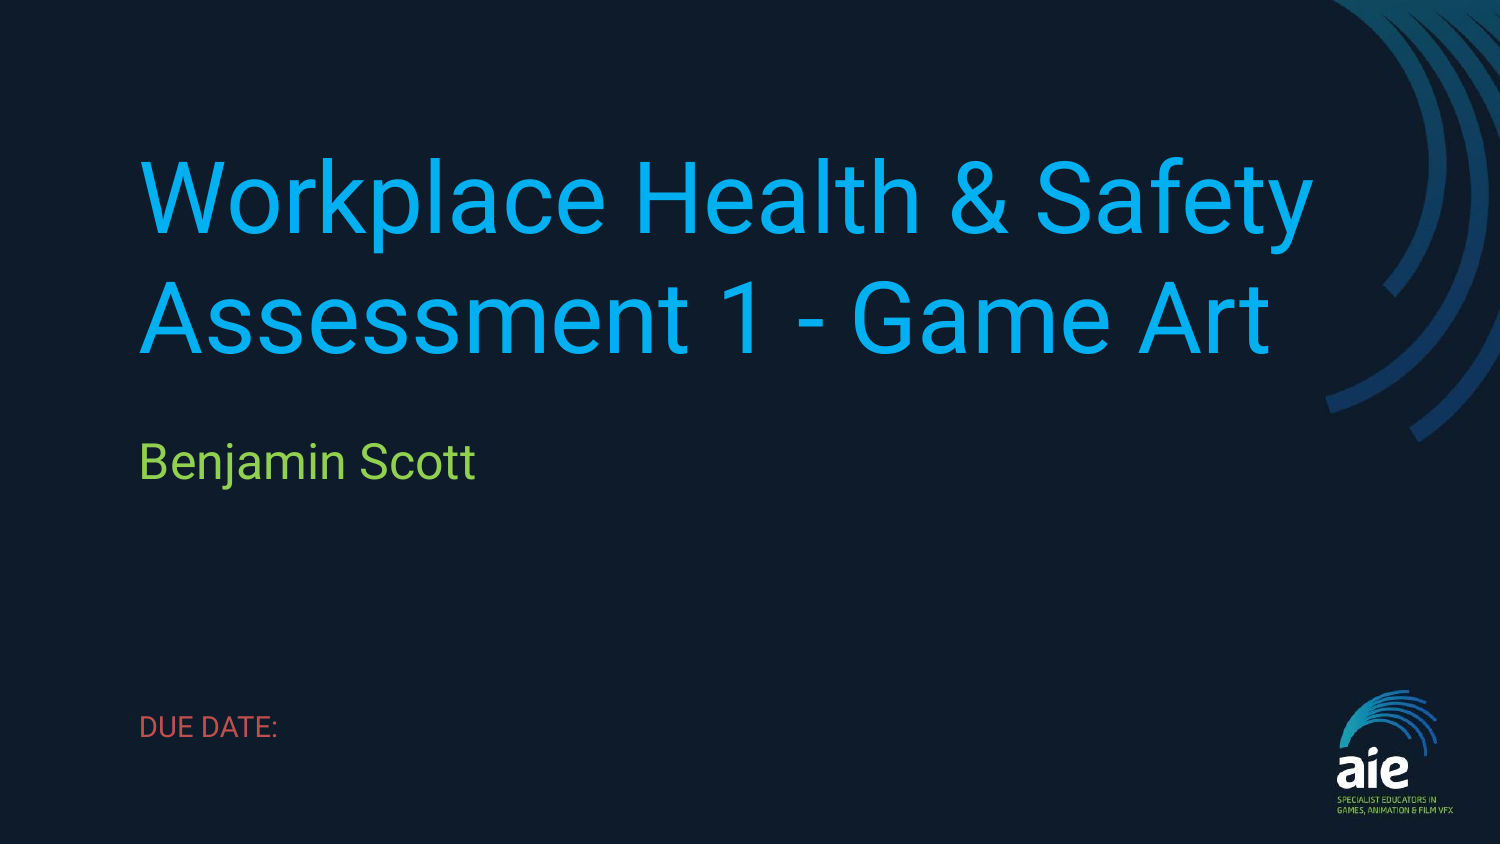

# Workplace Health & Safety
Assessment 1 - Game Art

Benjamin Scott
DUE DATE: